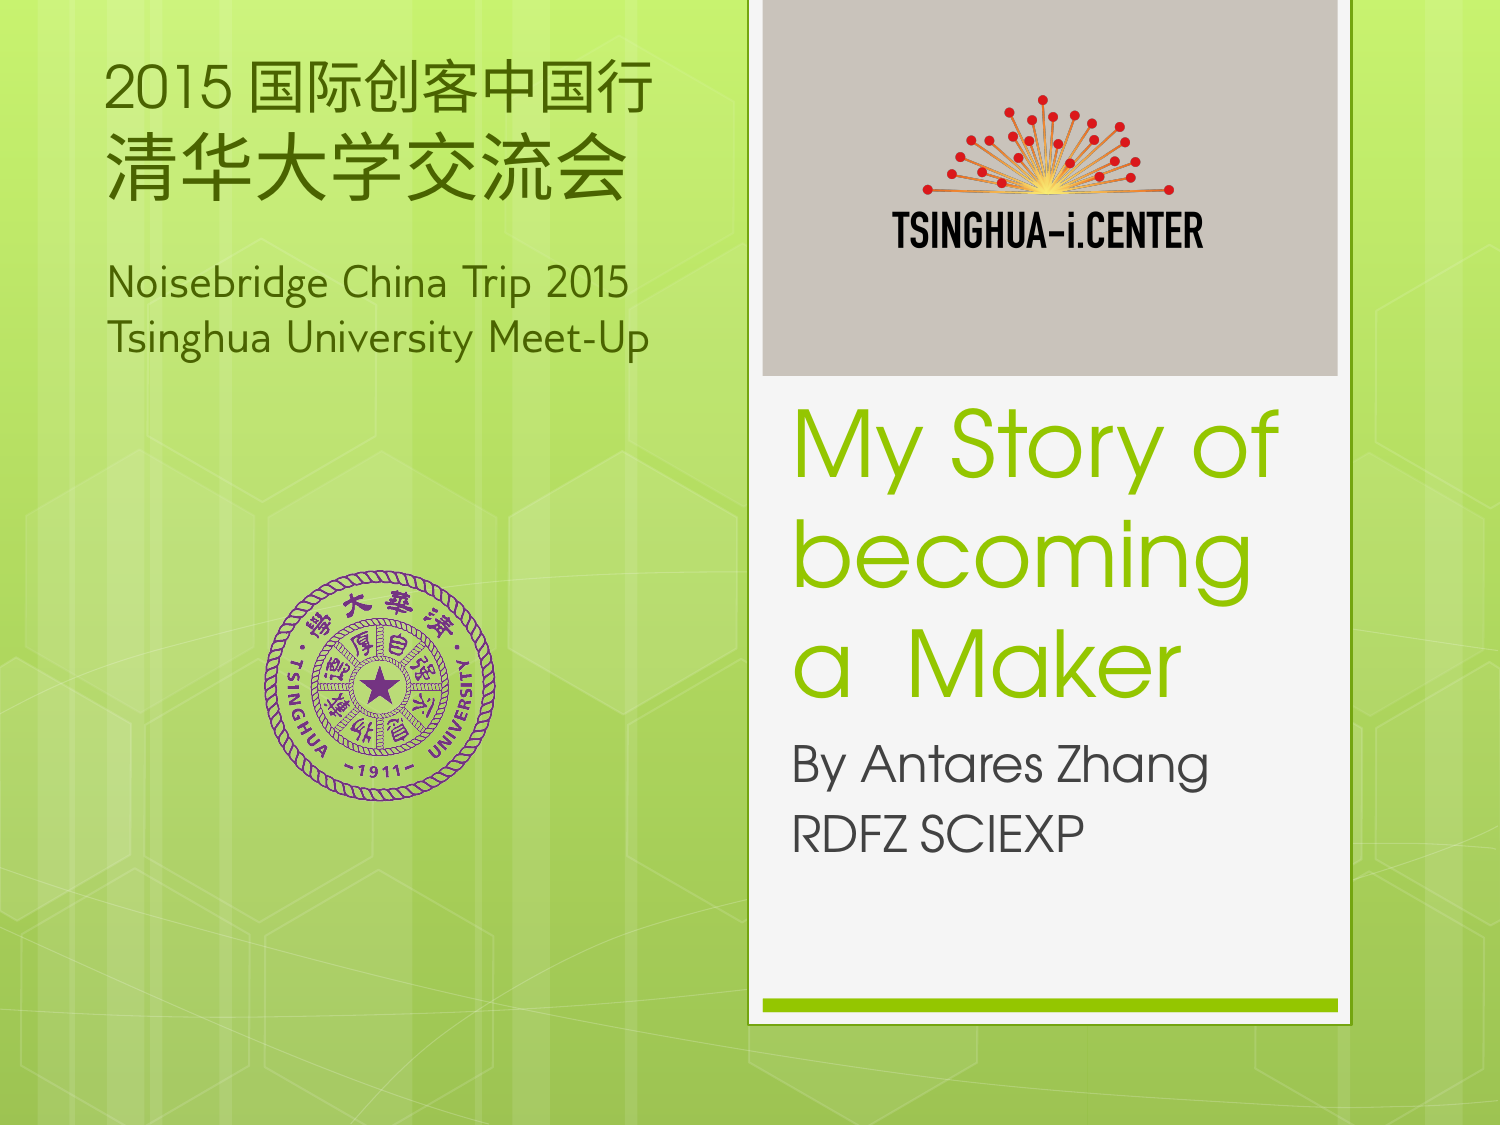

# My Story of becoming a  Maker
By Antares Zhang
RDFZ SCIEXP